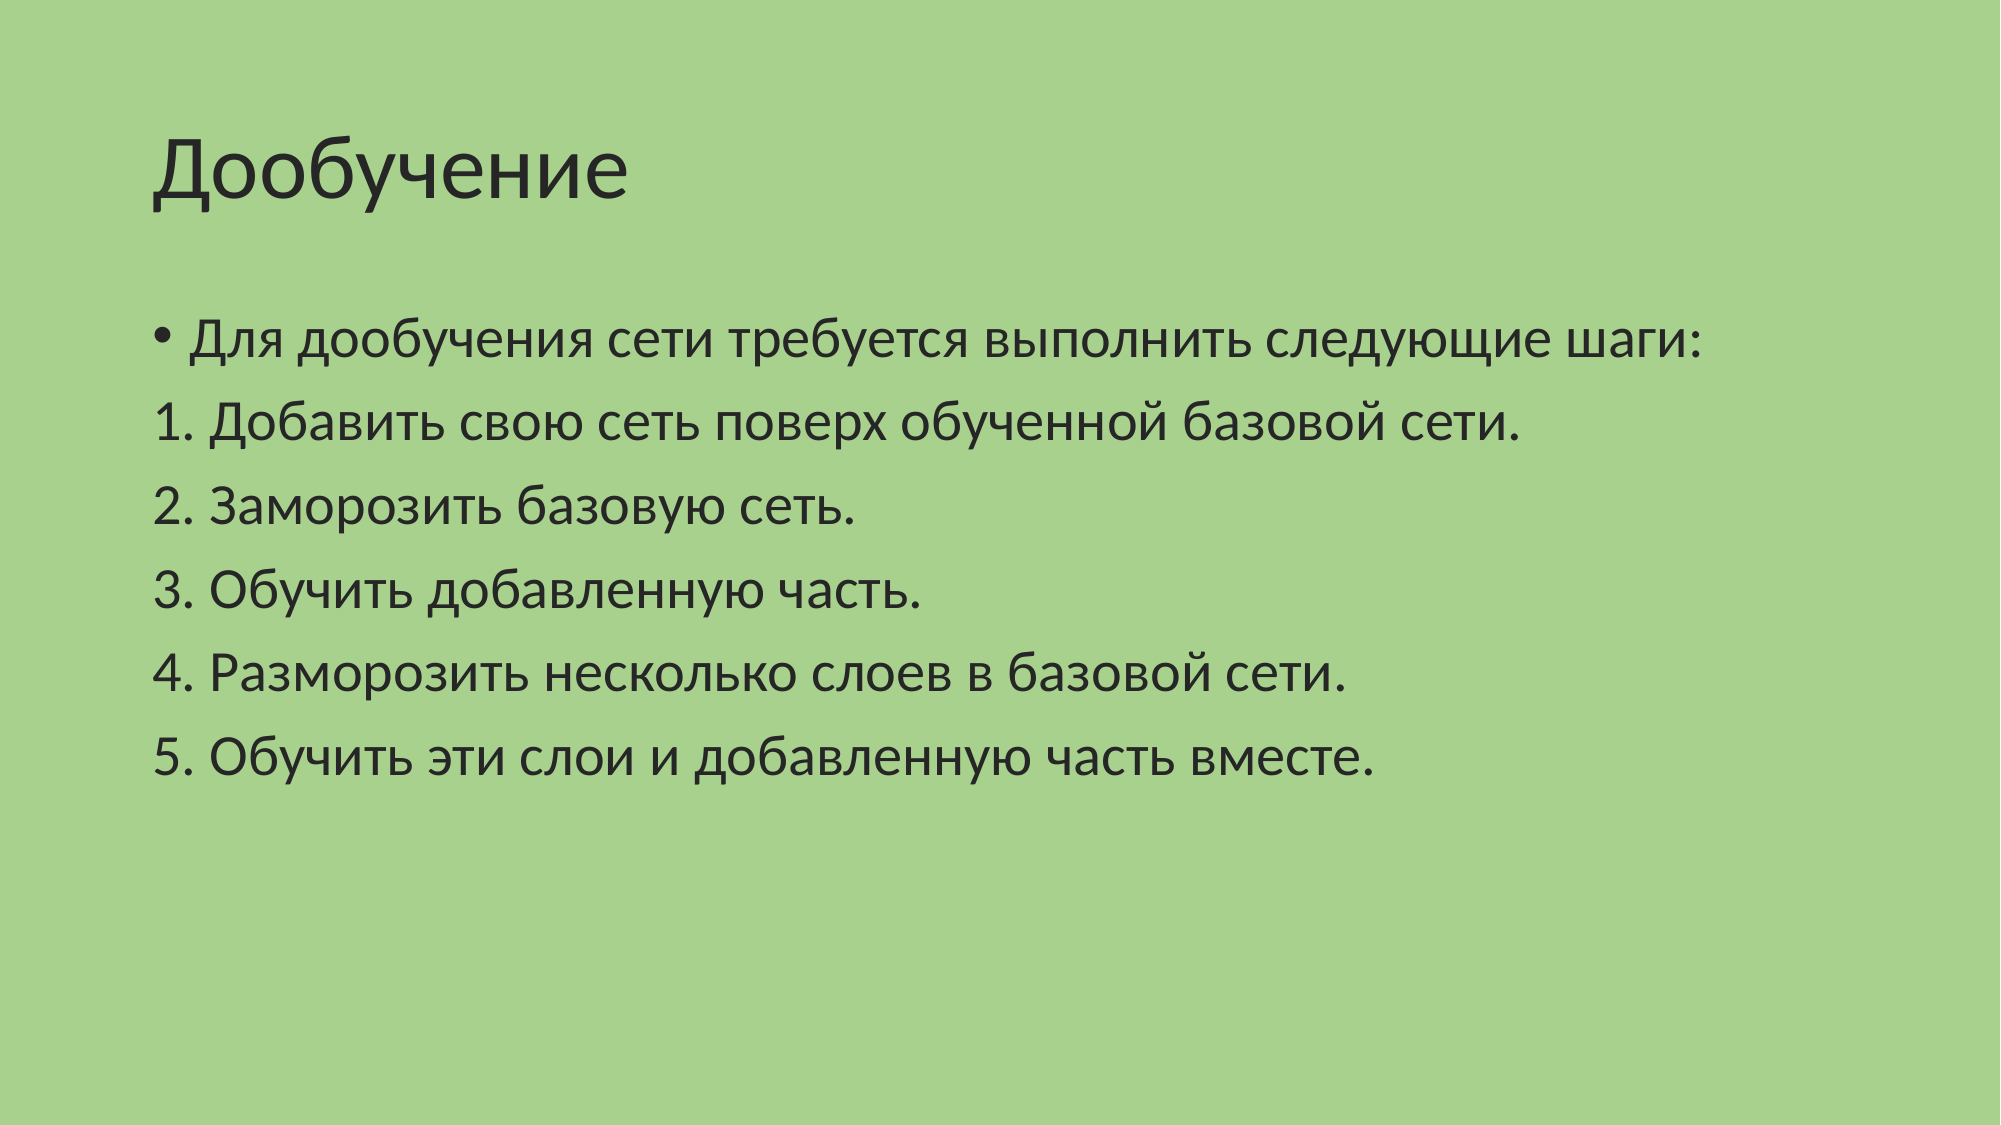

# Дообучение
Для дообучения сети требуется выполнить следующие шаги:
1. Добавить свою сеть поверх обученной базовой сети.
2. Заморозить базовую сеть.
3. Обучить добавленную часть.
4. Разморозить несколько слоев в базовой сети.
5. Обучить эти слои и добавленную часть вместе.